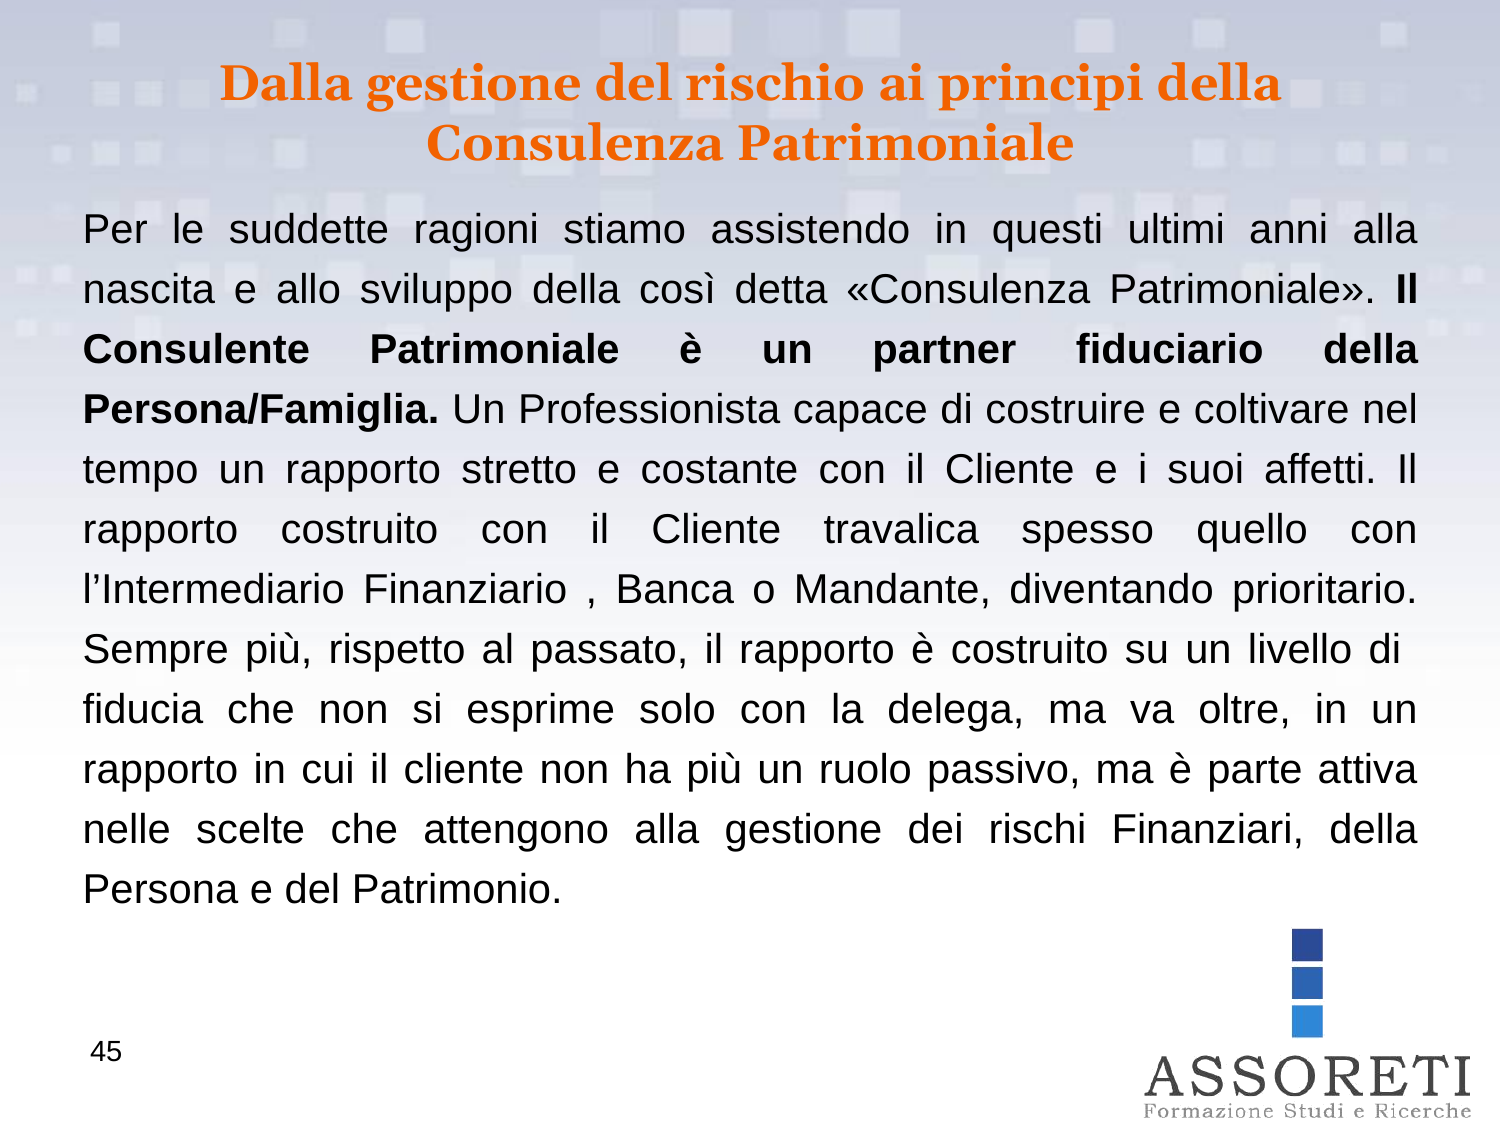

Dalla gestione del rischio ai principi della Consulenza Patrimoniale
Per le suddette ragioni stiamo assistendo in questi ultimi anni alla nascita e allo sviluppo della così detta «Consulenza Patrimoniale». Il Consulente Patrimoniale è un partner fiduciario della Persona/Famiglia. Un Professionista capace di costruire e coltivare nel tempo un rapporto stretto e costante con il Cliente e i suoi affetti. Il rapporto costruito con il Cliente travalica spesso quello con l’Intermediario Finanziario , Banca o Mandante, diventando prioritario. Sempre più, rispetto al passato, il rapporto è costruito su un livello di  fiducia che non si esprime solo con la delega, ma va oltre, in un rapporto in cui il cliente non ha più un ruolo passivo, ma è parte attiva nelle scelte che attengono alla gestione dei rischi Finanziari, della Persona e del Patrimonio.
45